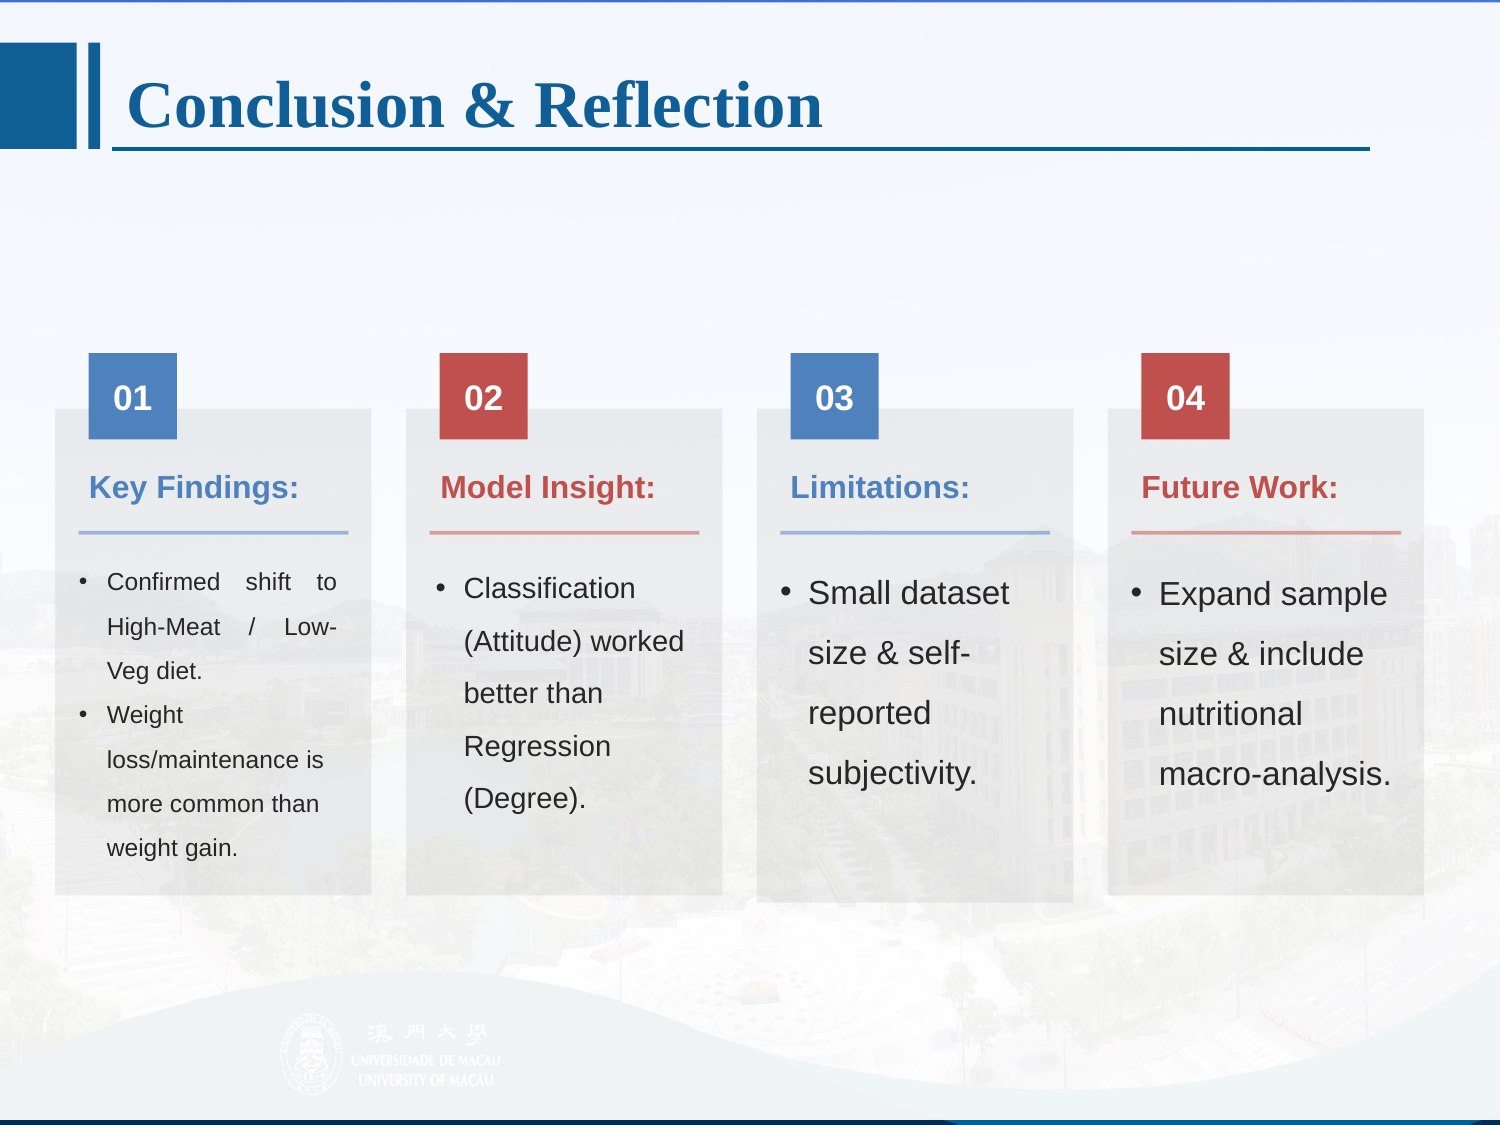

Conclusion & Reflection
01
02
03
04

Key Findings:
Limitations:
Model Insight:
Future Work:
Confirmed shift to High-Meat / Low-Veg diet.
Weight loss/maintenance is more common than weight gain.
Small dataset size & self-reported subjectivity.
Classification (Attitude) worked better than Regression (Degree).
Expand sample size & include nutritional macro-analysis.